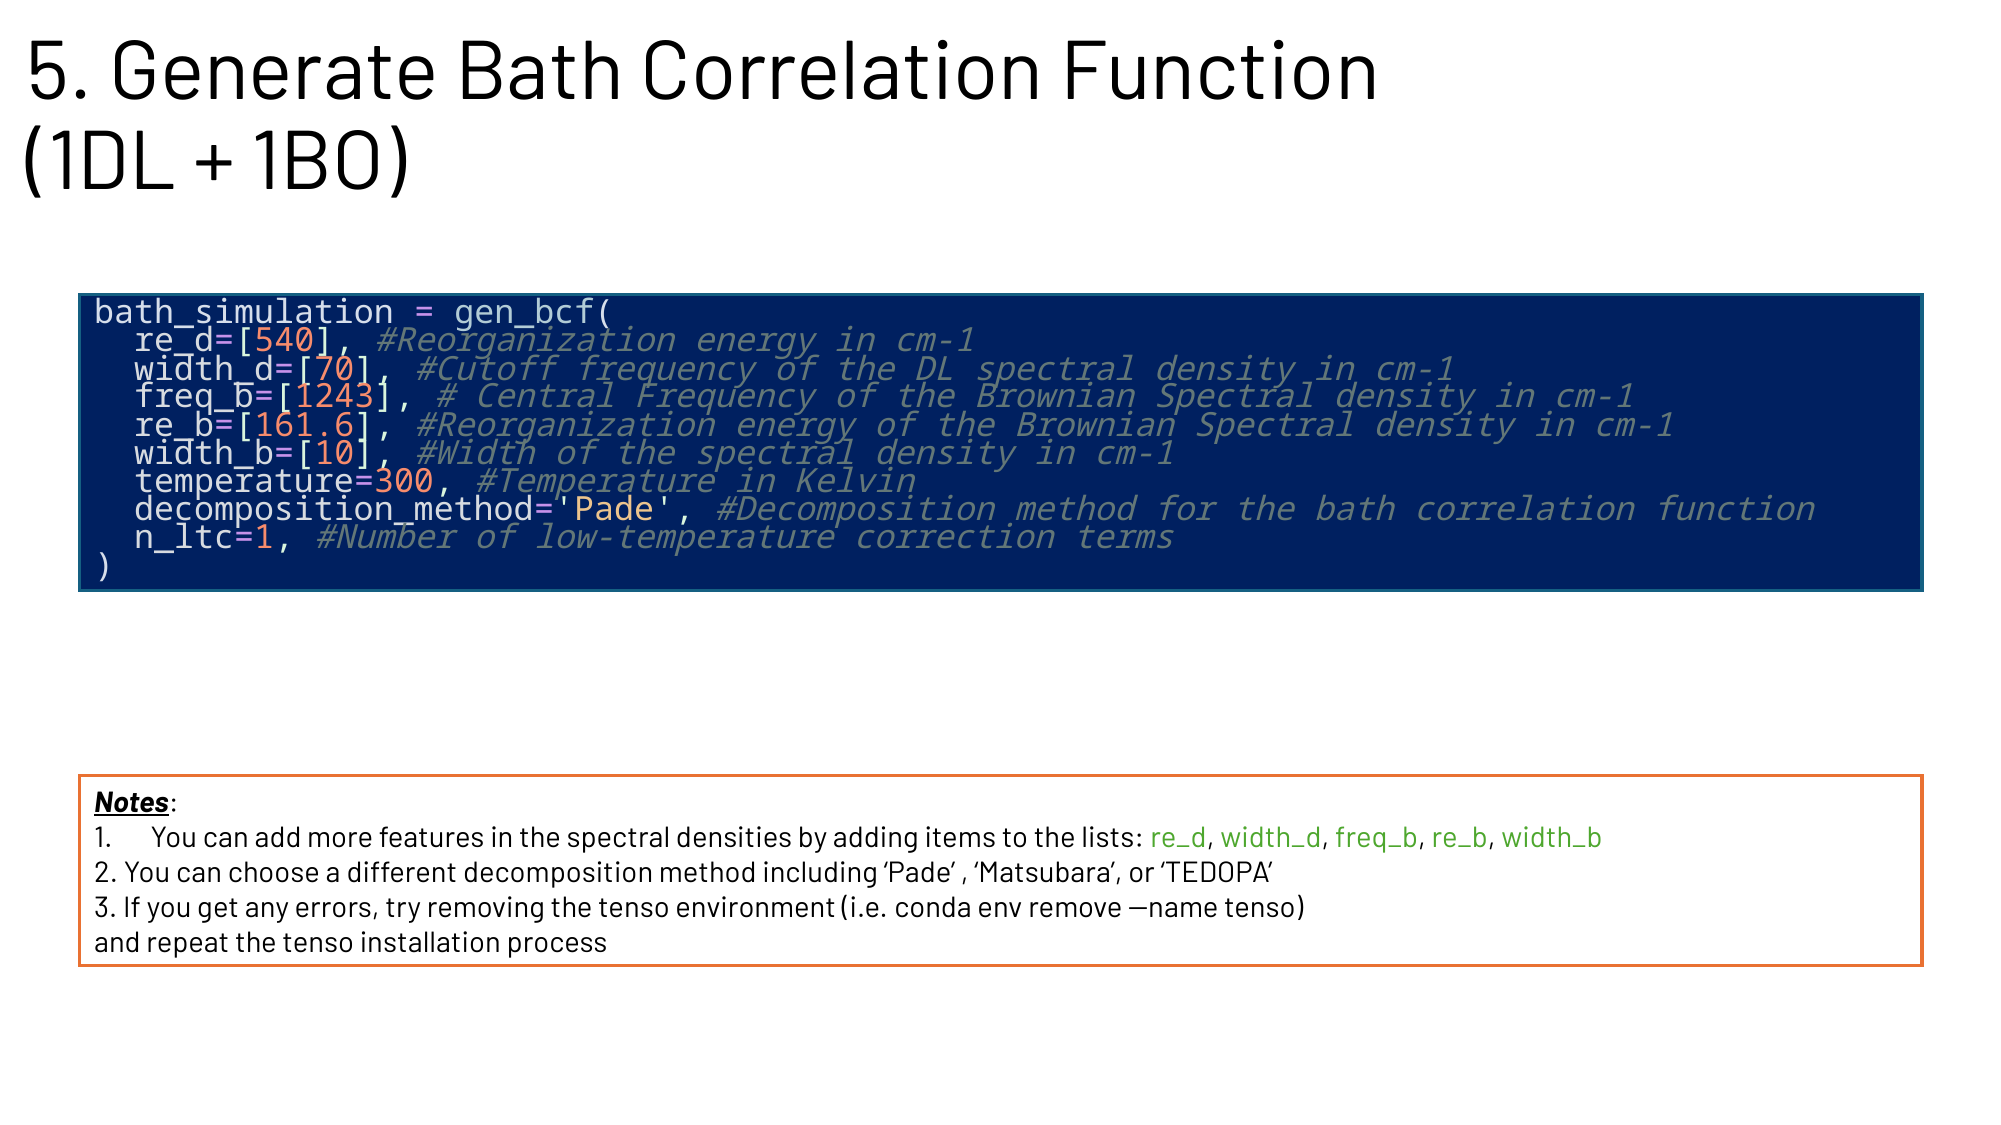

# 5. Generate Bath Correlation Function (1DL + 1BO)
bath_simulation = gen_bcf(
  re_d=[540], #Reorganization energy in cm-1
  width_d=[70], #Cutoff frequency of the DL spectral density in cm-1
  freq_b=[1243], # Central Frequency of the Brownian Spectral density in cm-1
  re_b=[161.6], #Reorganization energy of the Brownian Spectral density in cm-1
  width_b=[10], #Width of the spectral density in cm-1
  temperature=300, #Temperature in Kelvin
  decomposition_method='Pade', #Decomposition method for the bath correlation function
  n_ltc=1, #Number of low-temperature correction terms
)
Notes:
You can add more features in the spectral densities by adding items to the lists: re_d, width_d, freq_b, re_b, width_b
2. You can choose a different decomposition method including ‘Pade’ , ‘Matsubara’, or ‘TEDOPA’
3. If you get any errors, try removing the tenso environment (i.e. conda env remove --name tenso)
and repeat the tenso installation process